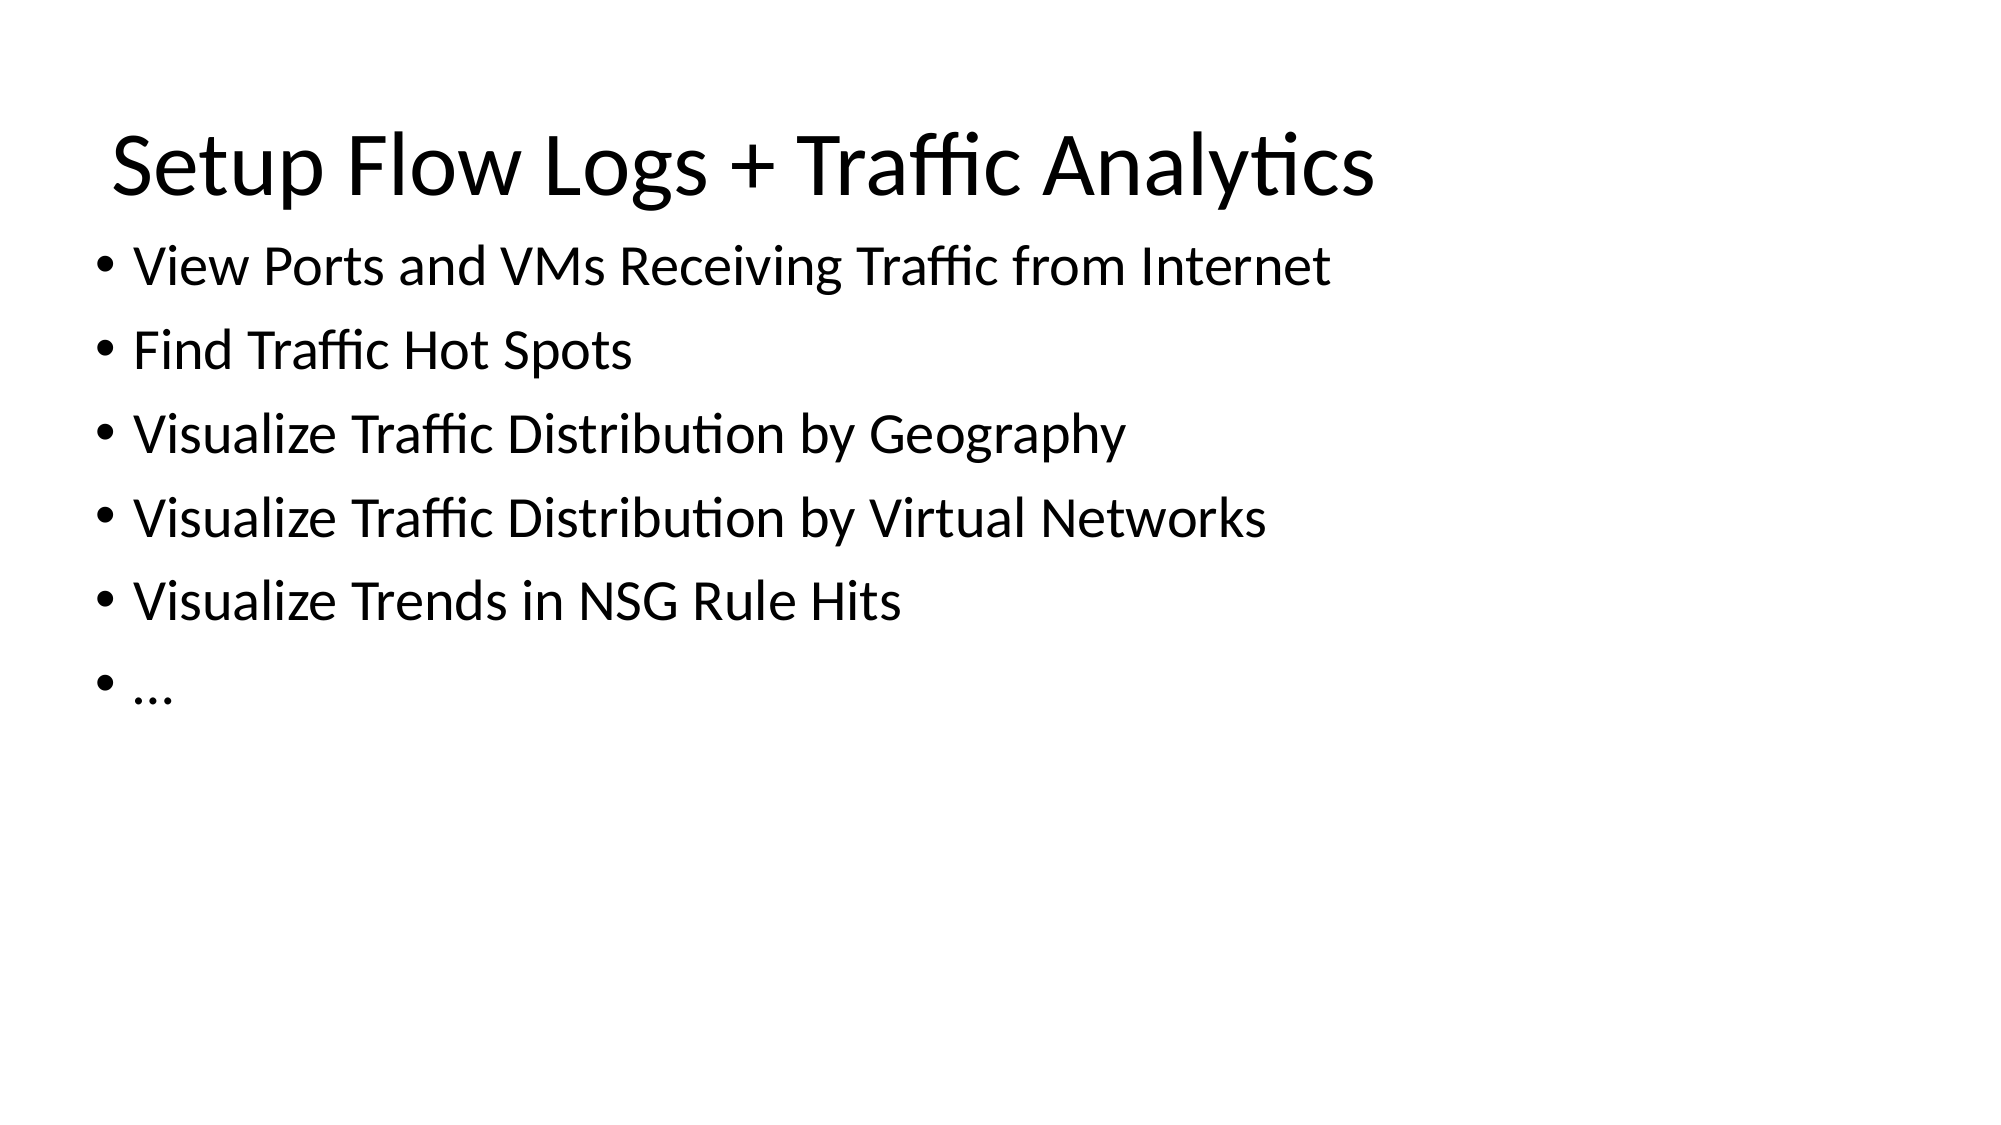

# Setup Flow Logs + Traffic Analytics
View Ports and VMs Receiving Traffic from Internet
Find Traffic Hot Spots
Visualize Traffic Distribution by Geography
Visualize Traffic Distribution by Virtual Networks
Visualize Trends in NSG Rule Hits
…